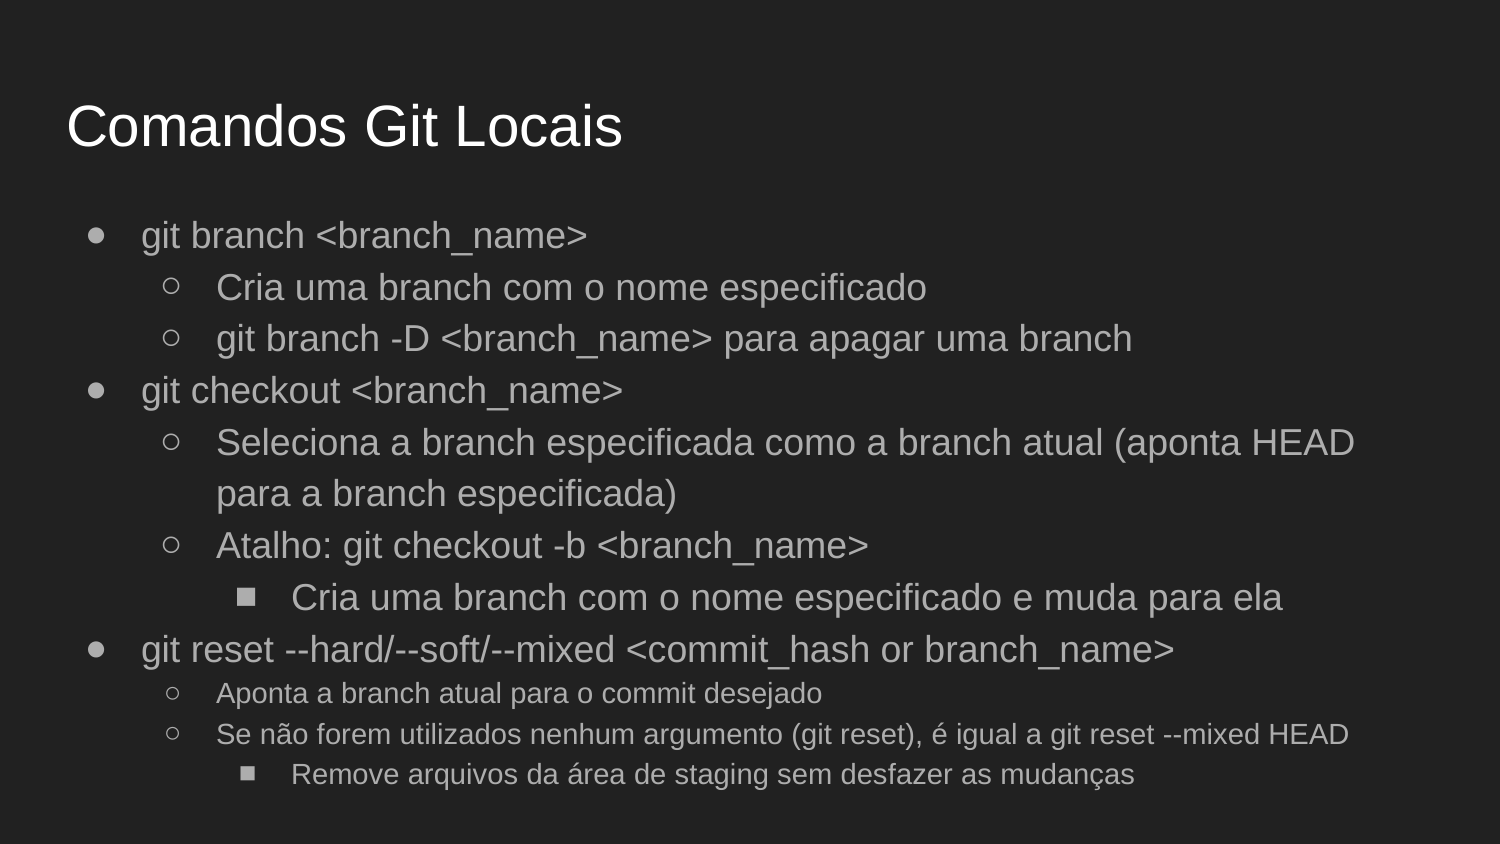

# Comandos Git Locais

git branch <branch_name>
Cria uma branch com o nome especificado
git branch -D <branch_name> para apagar uma branch
git checkout <branch_name>
Seleciona a branch especificada como a branch atual (aponta HEAD para a branch especificada)
Atalho: git checkout -b <branch_name>
Cria uma branch com o nome especificado e muda para ela
git reset --hard/--soft/--mixed <commit_hash or branch_name>
Aponta a branch atual para o commit desejado
Se não forem utilizados nenhum argumento (git reset), é igual a git reset --mixed HEAD
Remove arquivos da área de staging sem desfazer as mudanças